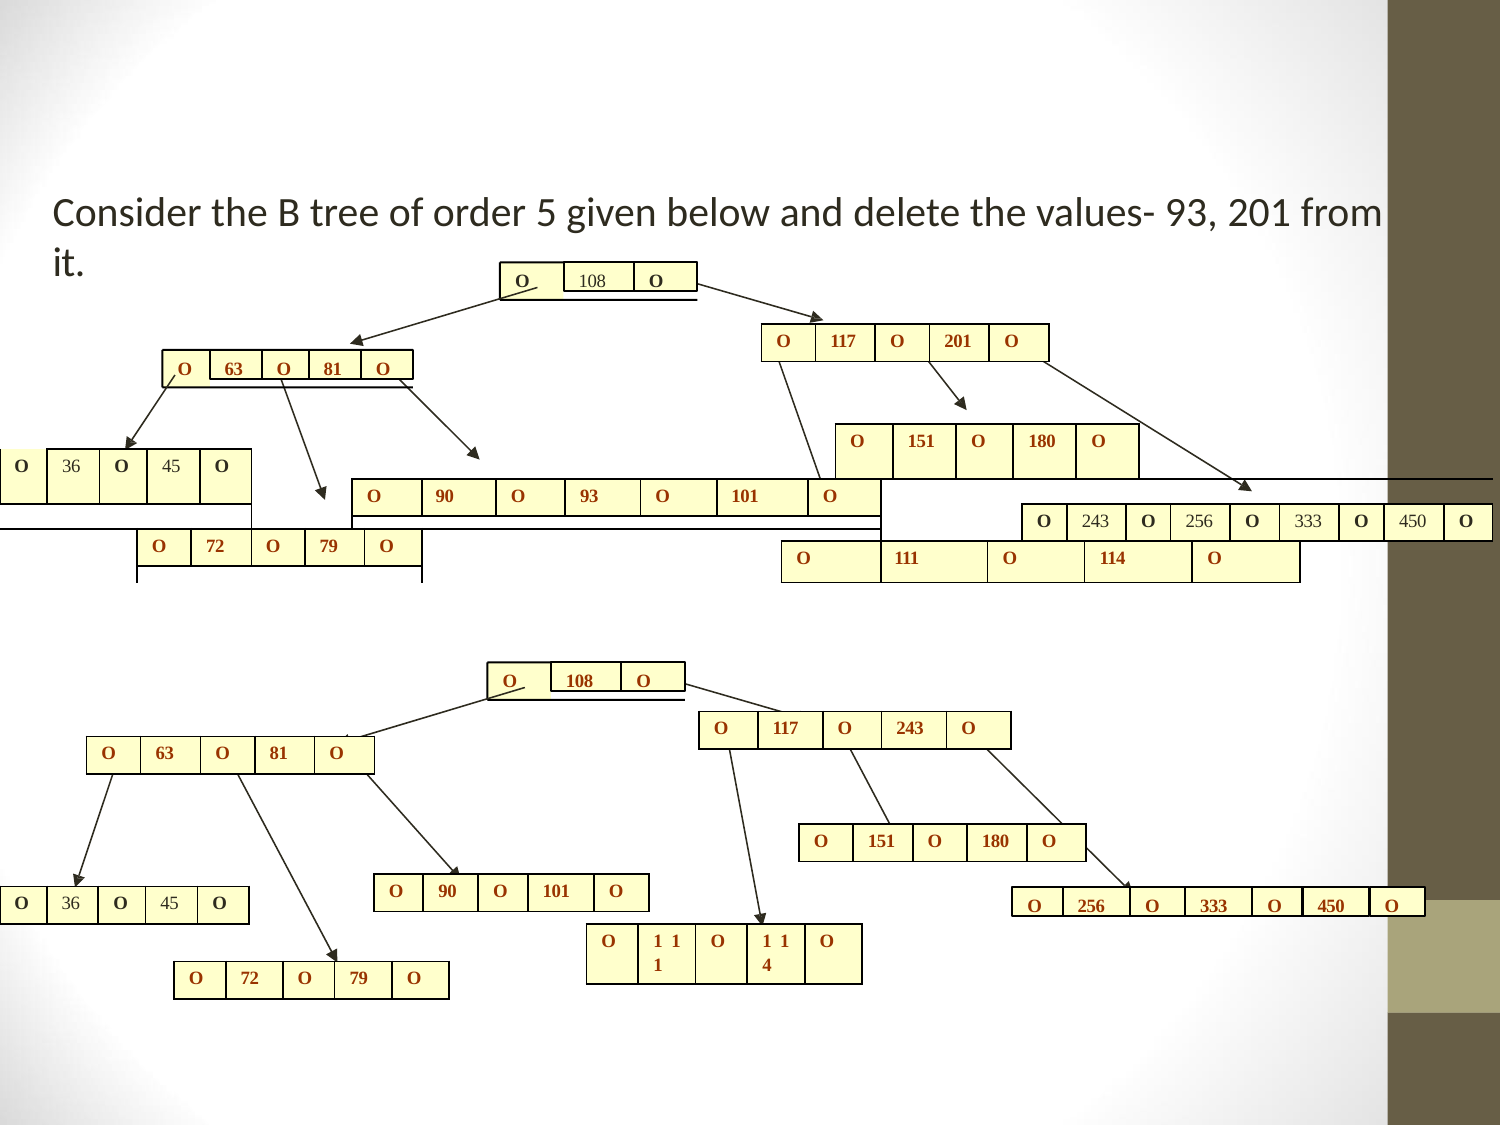

# Consider the B tree of order 5 given below and delete the values- 93, 201 from it.

108
O
O

| O | 117 | O | 201 | O |
| --- | --- | --- | --- | --- |

63
O
81
O
O

|  |  |  |  |  |  |  |  |  |  |  |  |  |  |  |  |  |  | O |  | 151 | O |  | 180 |  |  | O |  |  |  |  |  |  |  |  |  |  |  |
| --- | --- | --- | --- | --- | --- | --- | --- | --- | --- | --- | --- | --- | --- | --- | --- | --- | --- | --- | --- | --- | --- | --- | --- | --- | --- | --- | --- | --- | --- | --- | --- | --- | --- | --- | --- | --- | --- |
| O | 36 | O |  | 45 |  | O |  |  |  |  |  |  |  |  |  |  |  |  |  |  |  |  |  |  |  |  |  |  |  |  |  |  |  |  |  |  |  |
|  |  |  |  |  |  |  |  |  | O |  | 90 | O | 93 | O | 101 |  | O |  |  |  |  |  |  |  |  |  |  |  |  |  |  |  |  |  |  |  |  |
|  |  |  |  |  |  |  |  |  |  |  |  |  |  |  |  |  |  |  |  |  |  |  |  | O | 243 |  |  | O |  | 256 |  | O | 333 |  | O | 450 | O |
|  |  |  |  |  |  |  |  |  |  |  |  |  |  |  |  |  |  |  |  |  |  |  |  |  |  |  |  |  |  |  |  |  |  |  |  |  |  |
|  |  |  | O |  | 72 |  | O | 79 |  | O |  |  |  |  |  |  |  |  |  |  |  |  |  |  |  |  |  |  |  |  |  |  |  |  |  |  |  |
|  |  |  |  |  |  |  |  |  |  |  |  |  |  |  |  | O |  |  | 111 |  |  | O |  |  |  |  | 114 |  |  |  | O |  |  |  |  |  |  |
|  |  |  |  |  |  |  |  |  |  |  |  |  |  |  |  |  |  |  |  |  |  |  |  |  |  |  |  |  |  |  |  |  |  |  |  |  |  |

108
O
O

| O | 117 | O | 243 | O |
| --- | --- | --- | --- | --- |

| O | 63 | O | 81 | O |
| --- | --- | --- | --- | --- |

| O | 151 | O | 180 | O |
| --- | --- | --- | --- | --- |
| O | 90 | O | 101 | O |
| --- | --- | --- | --- | --- |
| O | 36 | O | 45 | O |
| --- | --- | --- | --- | --- |
O
256
O
333
O
450
O
| O | 1 1 | O | 1 1 | O |
| --- | --- | --- | --- | --- |
|  | 1 |  | 4 |  |
| O | 72 | O | 79 | O |
| --- | --- | --- | --- | --- |